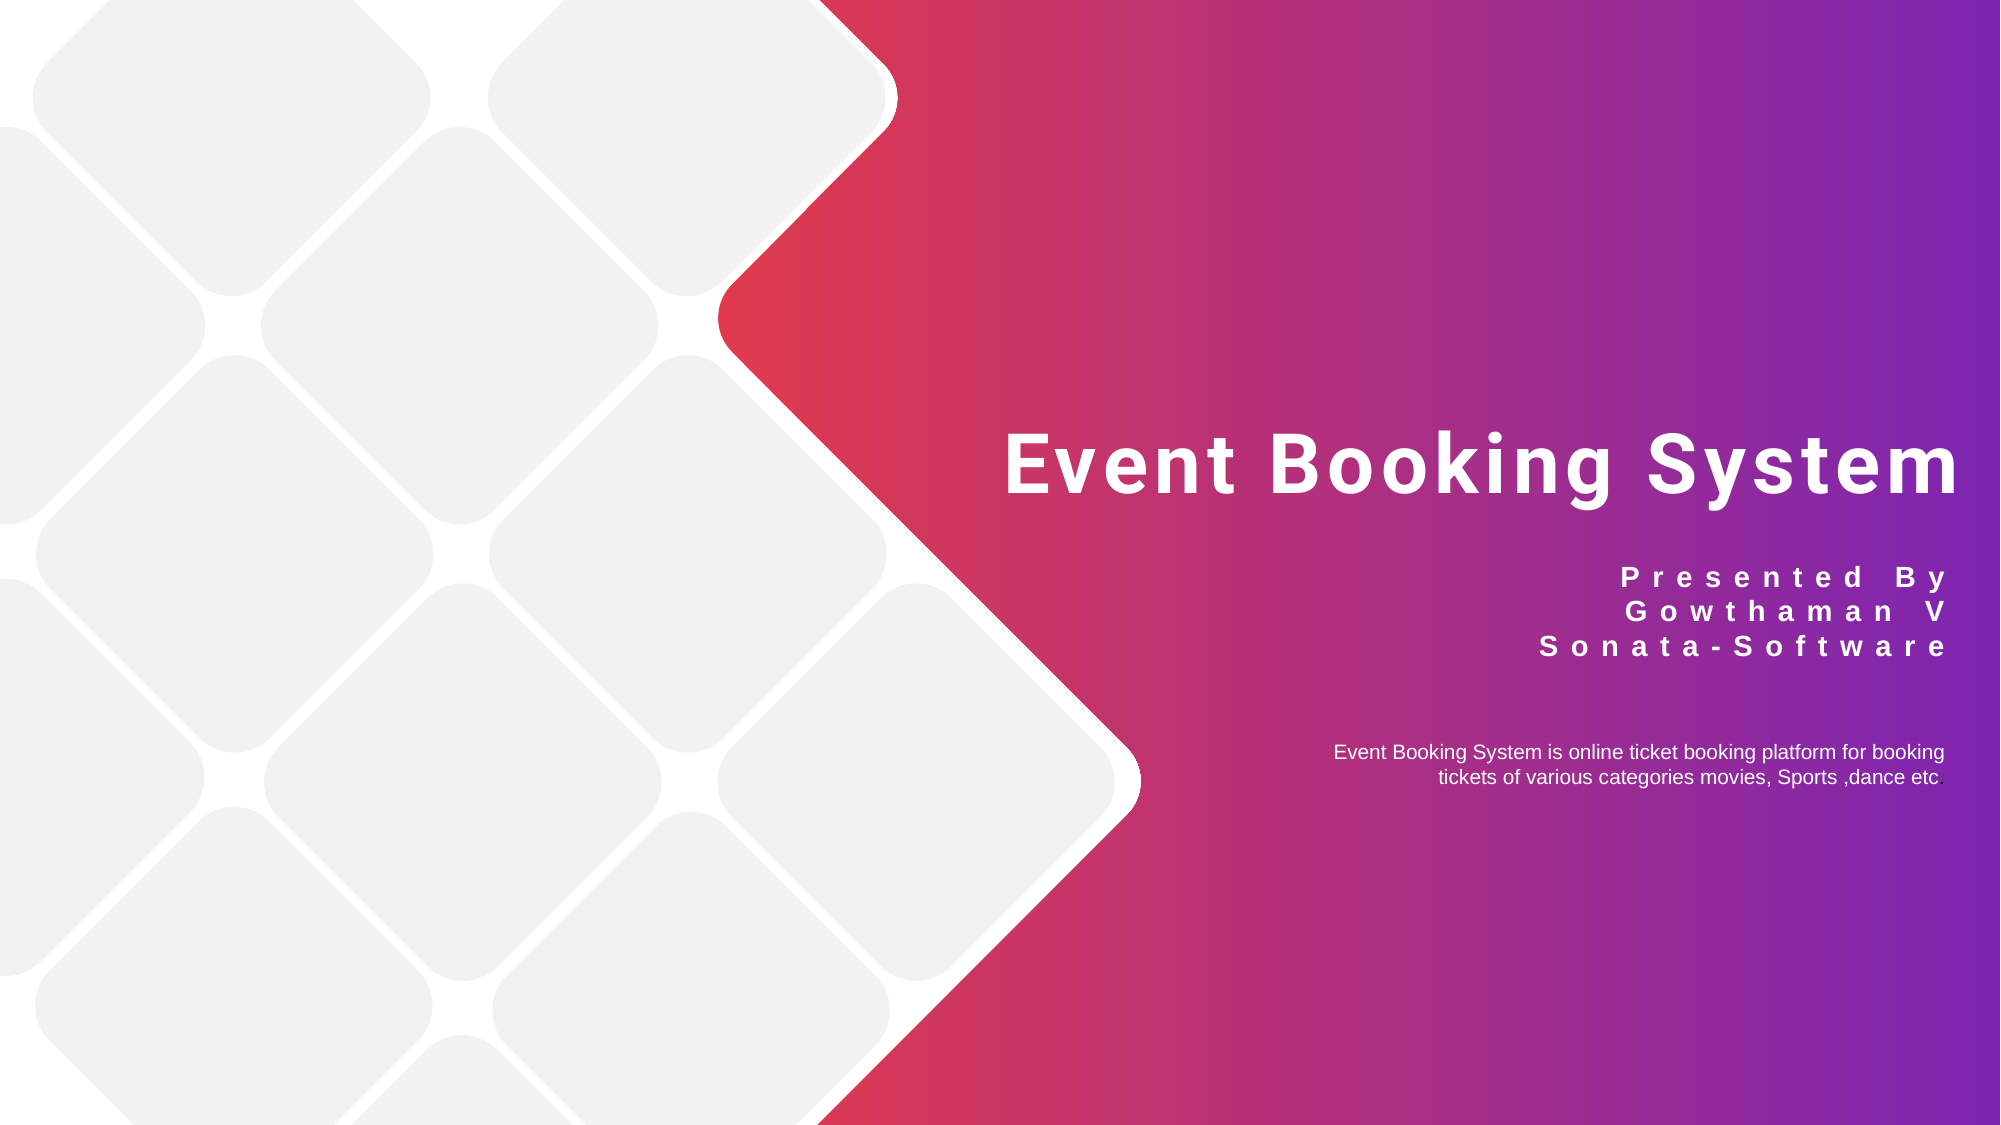

Event Booking System
Presented By
Gowthaman V
Sonata-Software
Event Booking System is online ticket booking platform for booking tickets of various categories movies, Sports ,dance etc.